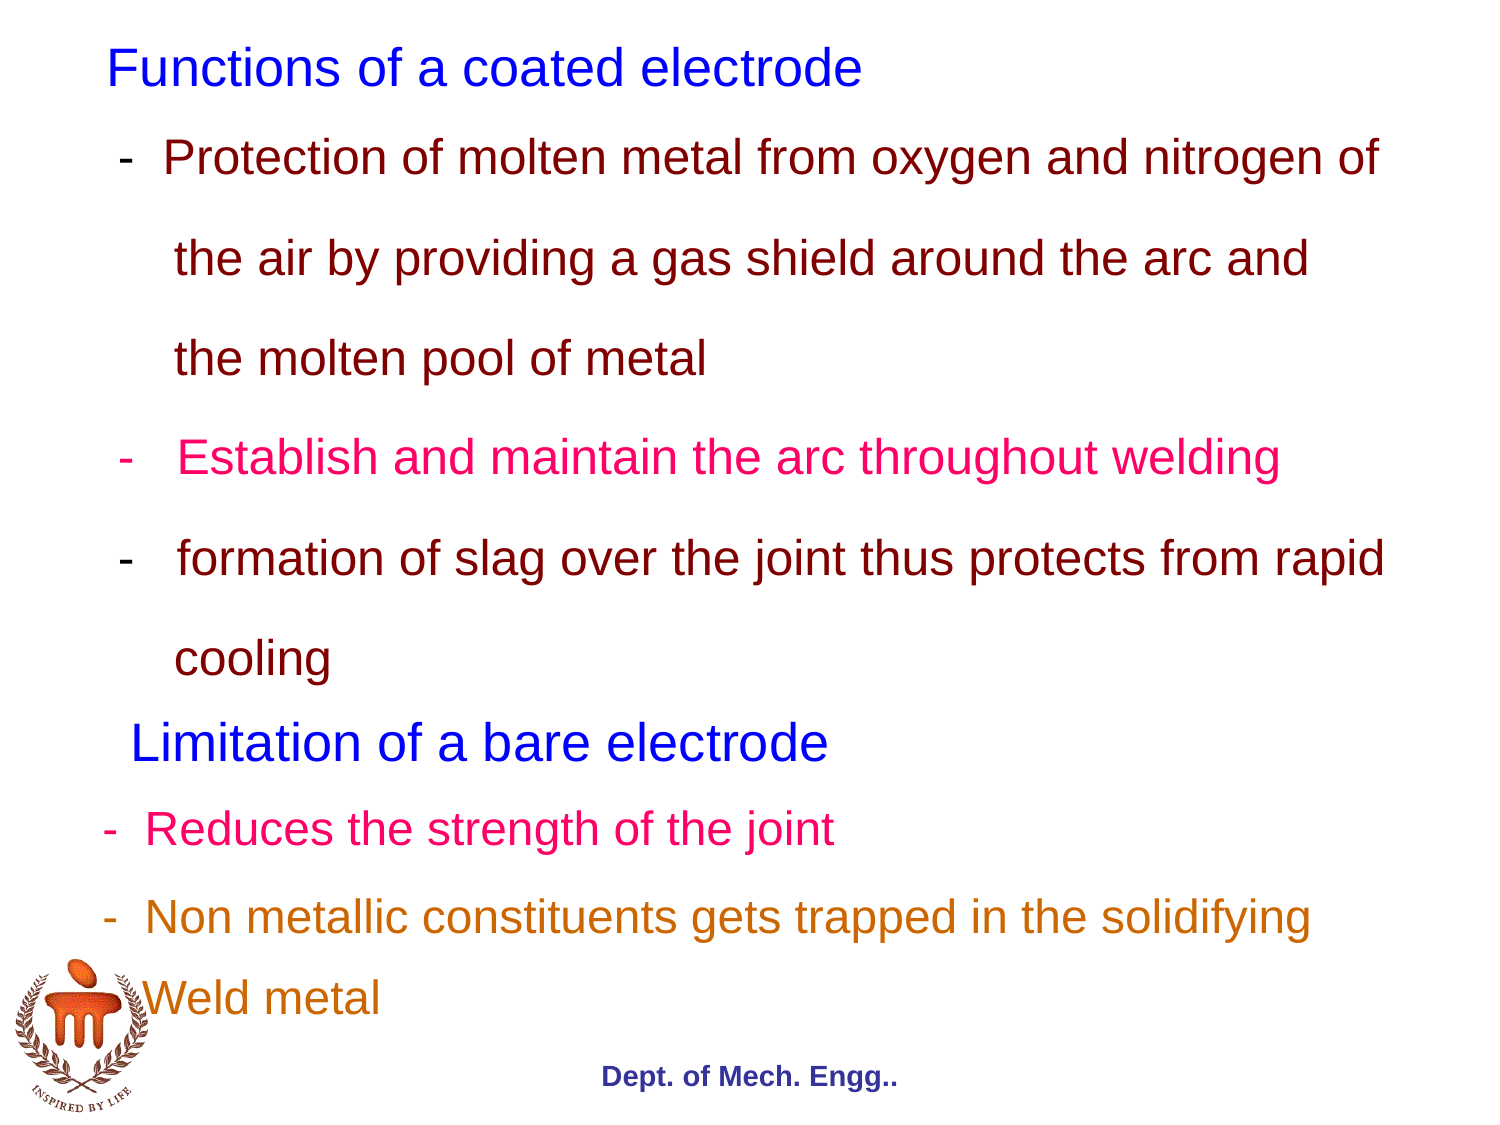

Functions of a coated electrode
  -  Protection of molten metal from oxygen and nitrogen of
      the air by providing a gas shield around the arc and
      the molten pool of metal
  -   Establish and maintain the arc throughout welding
  -   formation of slag over the joint thus protects from rapid
      cooling
Limitation of a bare electrode
-  Reduces the strength of the joint
-  Non metallic constituents gets trapped in the solidifying
   Weld metal
Dept. of Mech. Engg..